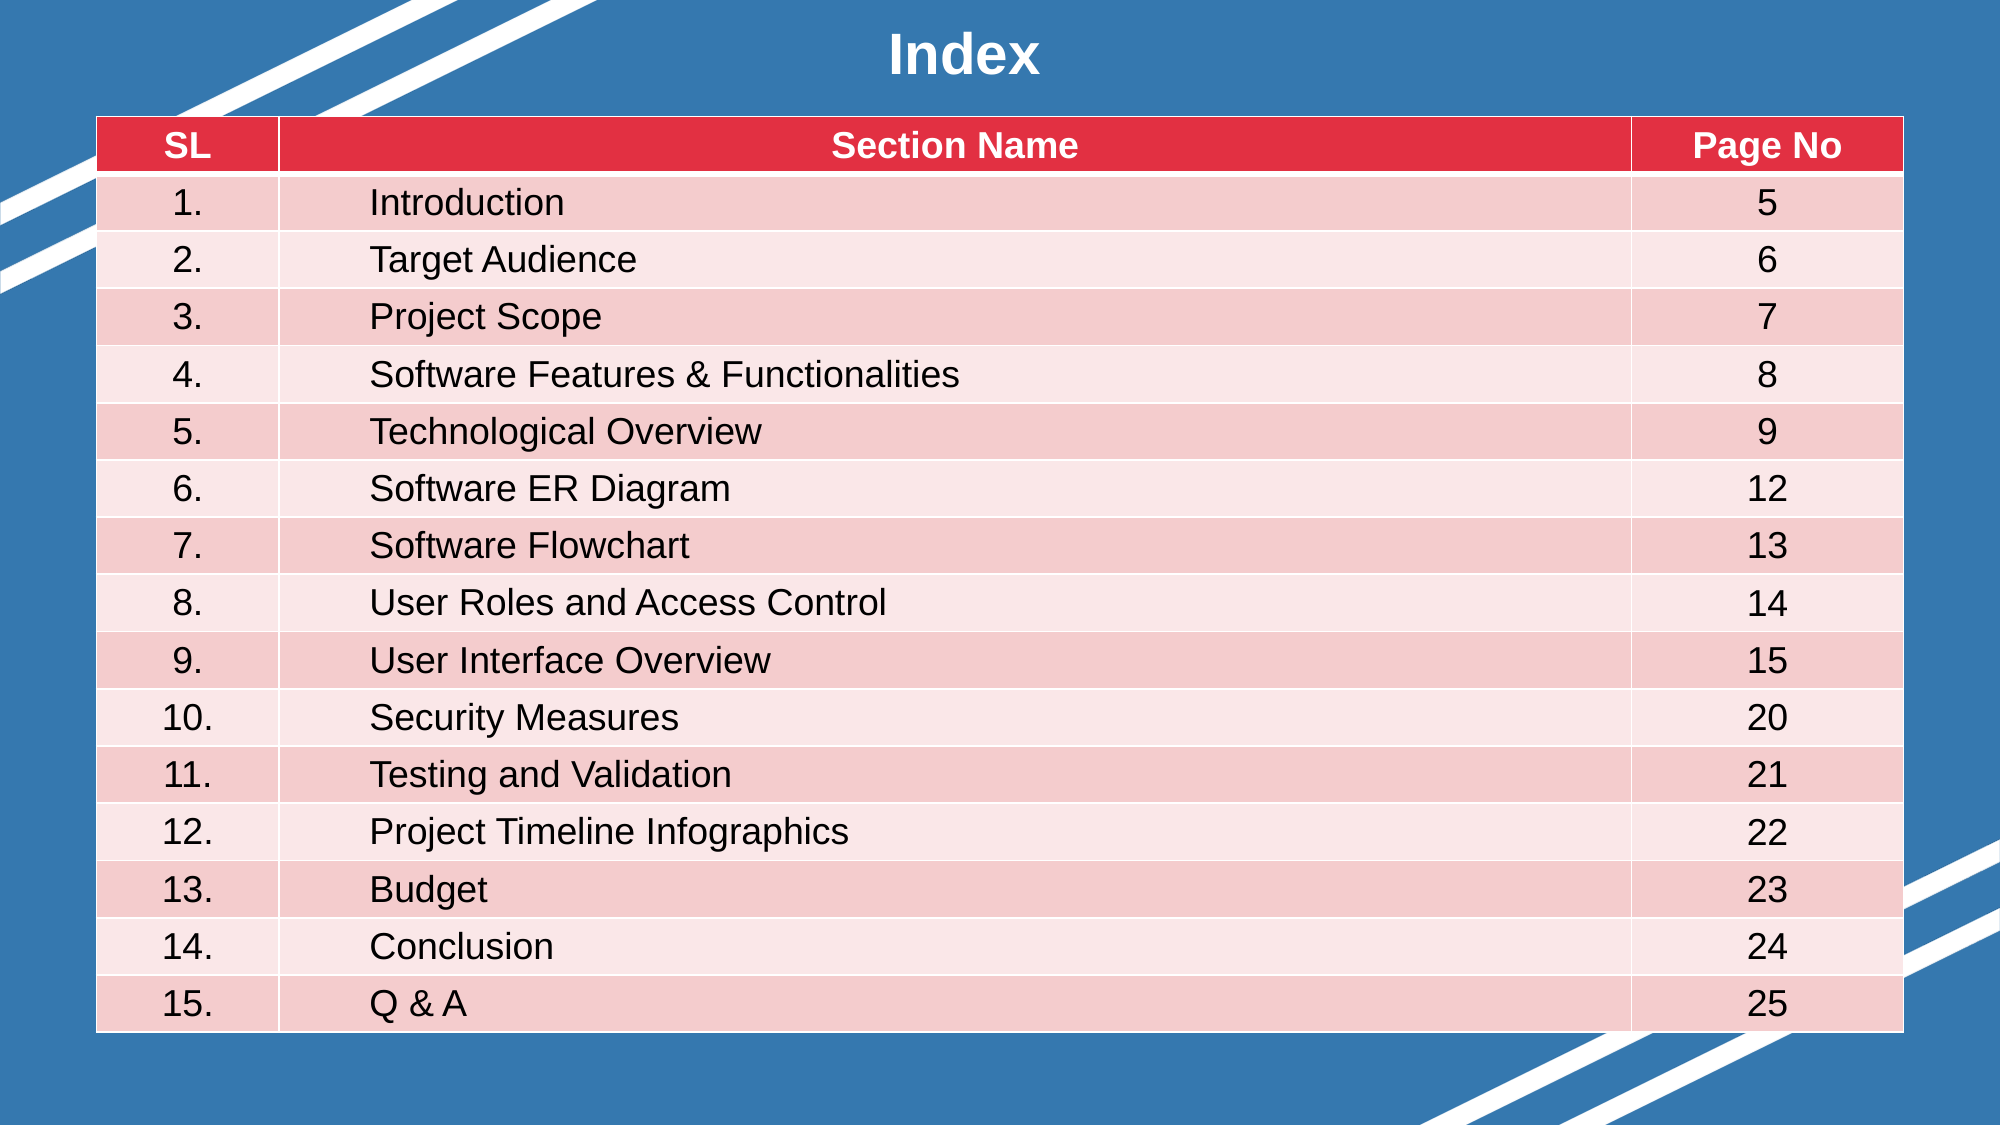

Index
| SL | Section Name | Page No |
| --- | --- | --- |
| 1. | Introduction | 5 |
| 2. | Target Audience | 6 |
| 3. | Project Scope | 7 |
| 4. | Software Features & Functionalities | 8 |
| 5. | Technological Overview | 9 |
| 6. | Software ER Diagram | 12 |
| 7. | Software Flowchart | 13 |
| 8. | User Roles and Access Control | 14 |
| 9. | User Interface Overview | 15 |
| 10. | Security Measures | 20 |
| 11. | Testing and Validation | 21 |
| 12. | Project Timeline Infographics | 22 |
| 13. | Budget | 23 |
| 14. | Conclusion | 24 |
| 15. | Q & A | 25 |
# Overview
Give a brief overview of what you’ll cover in your presentation.